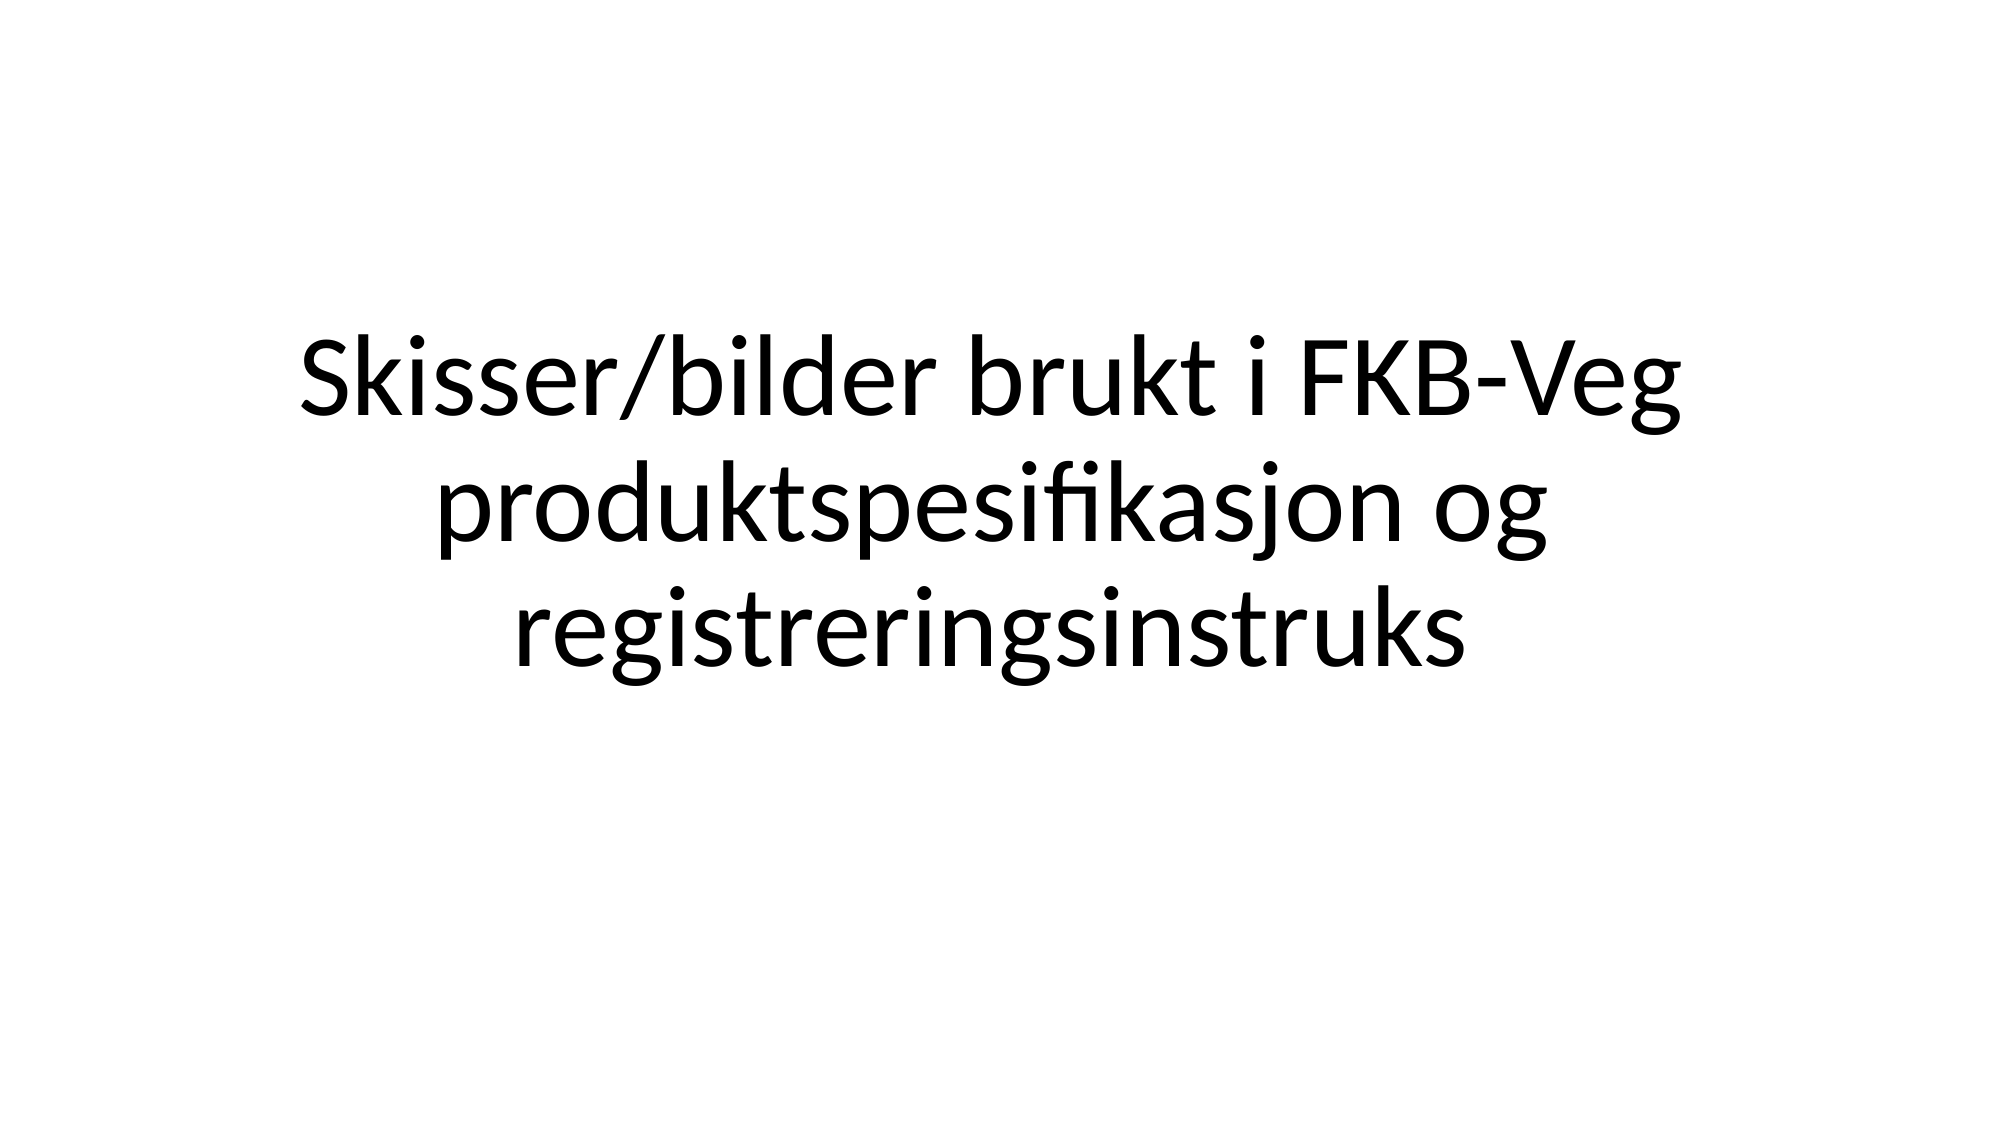

# Skisser/bilder brukt i FKB-Veg produktspesifikasjon og registreringsinstruks